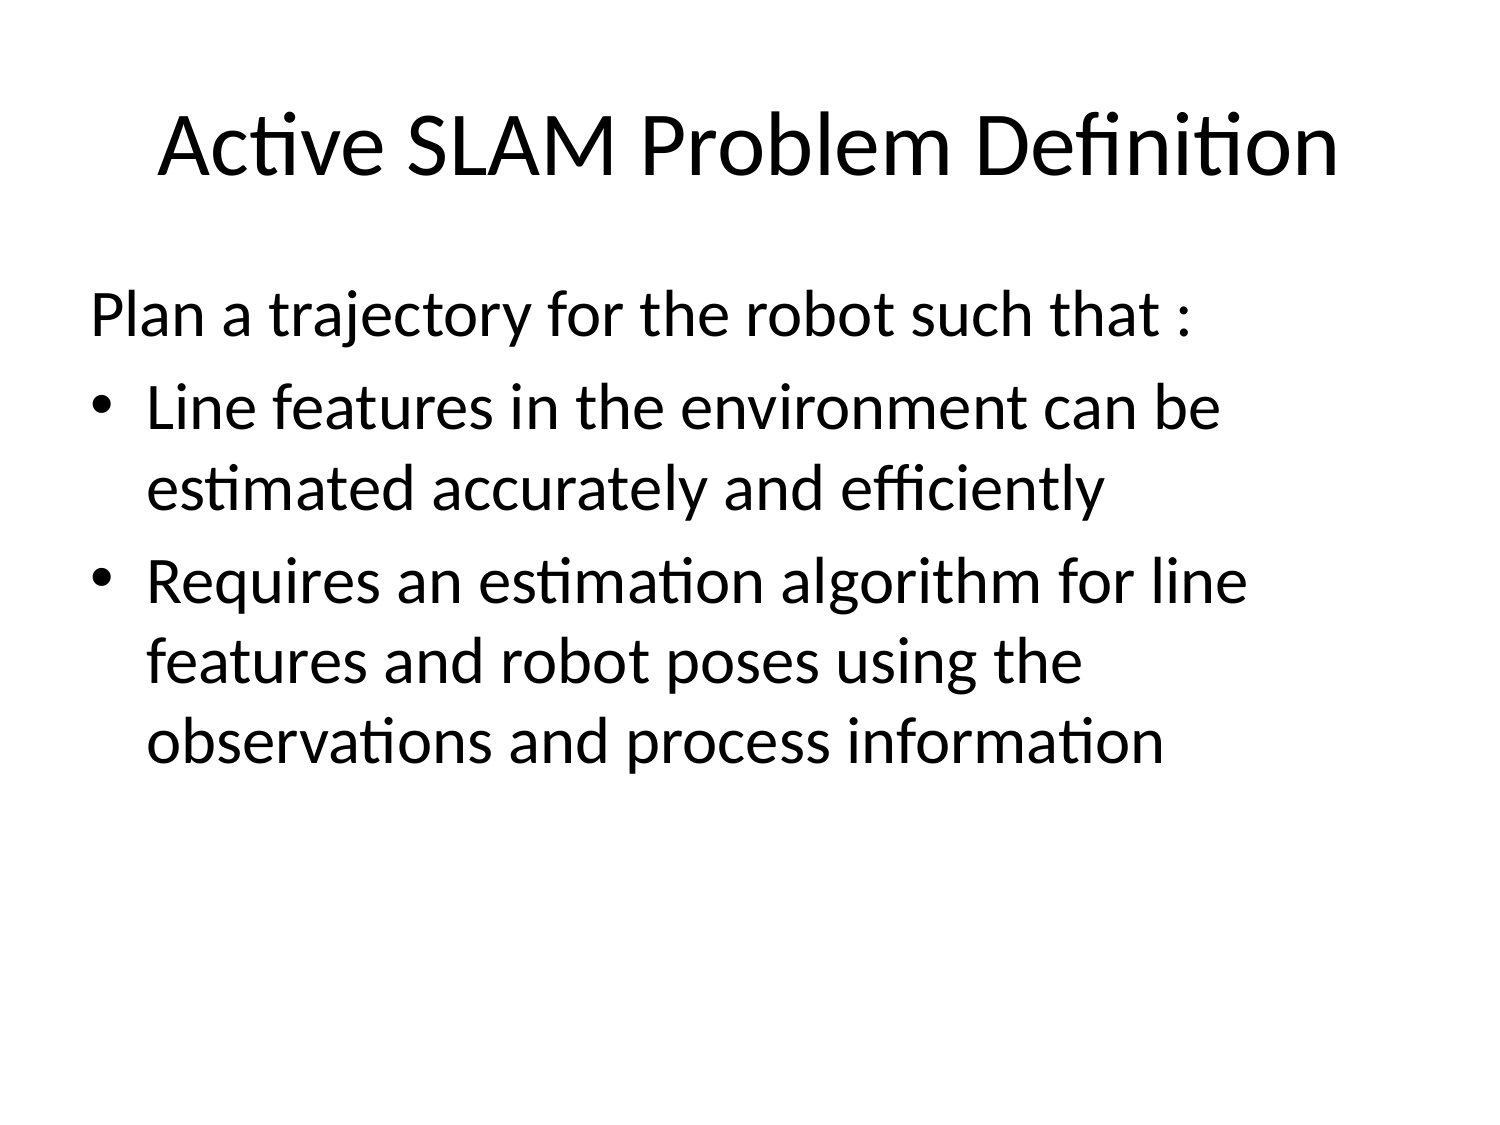

# Active SLAM Problem Definition
Plan a trajectory for the robot such that :
Line features in the environment can be estimated accurately and efficiently
Requires an estimation algorithm for line features and robot poses using the observations and process information